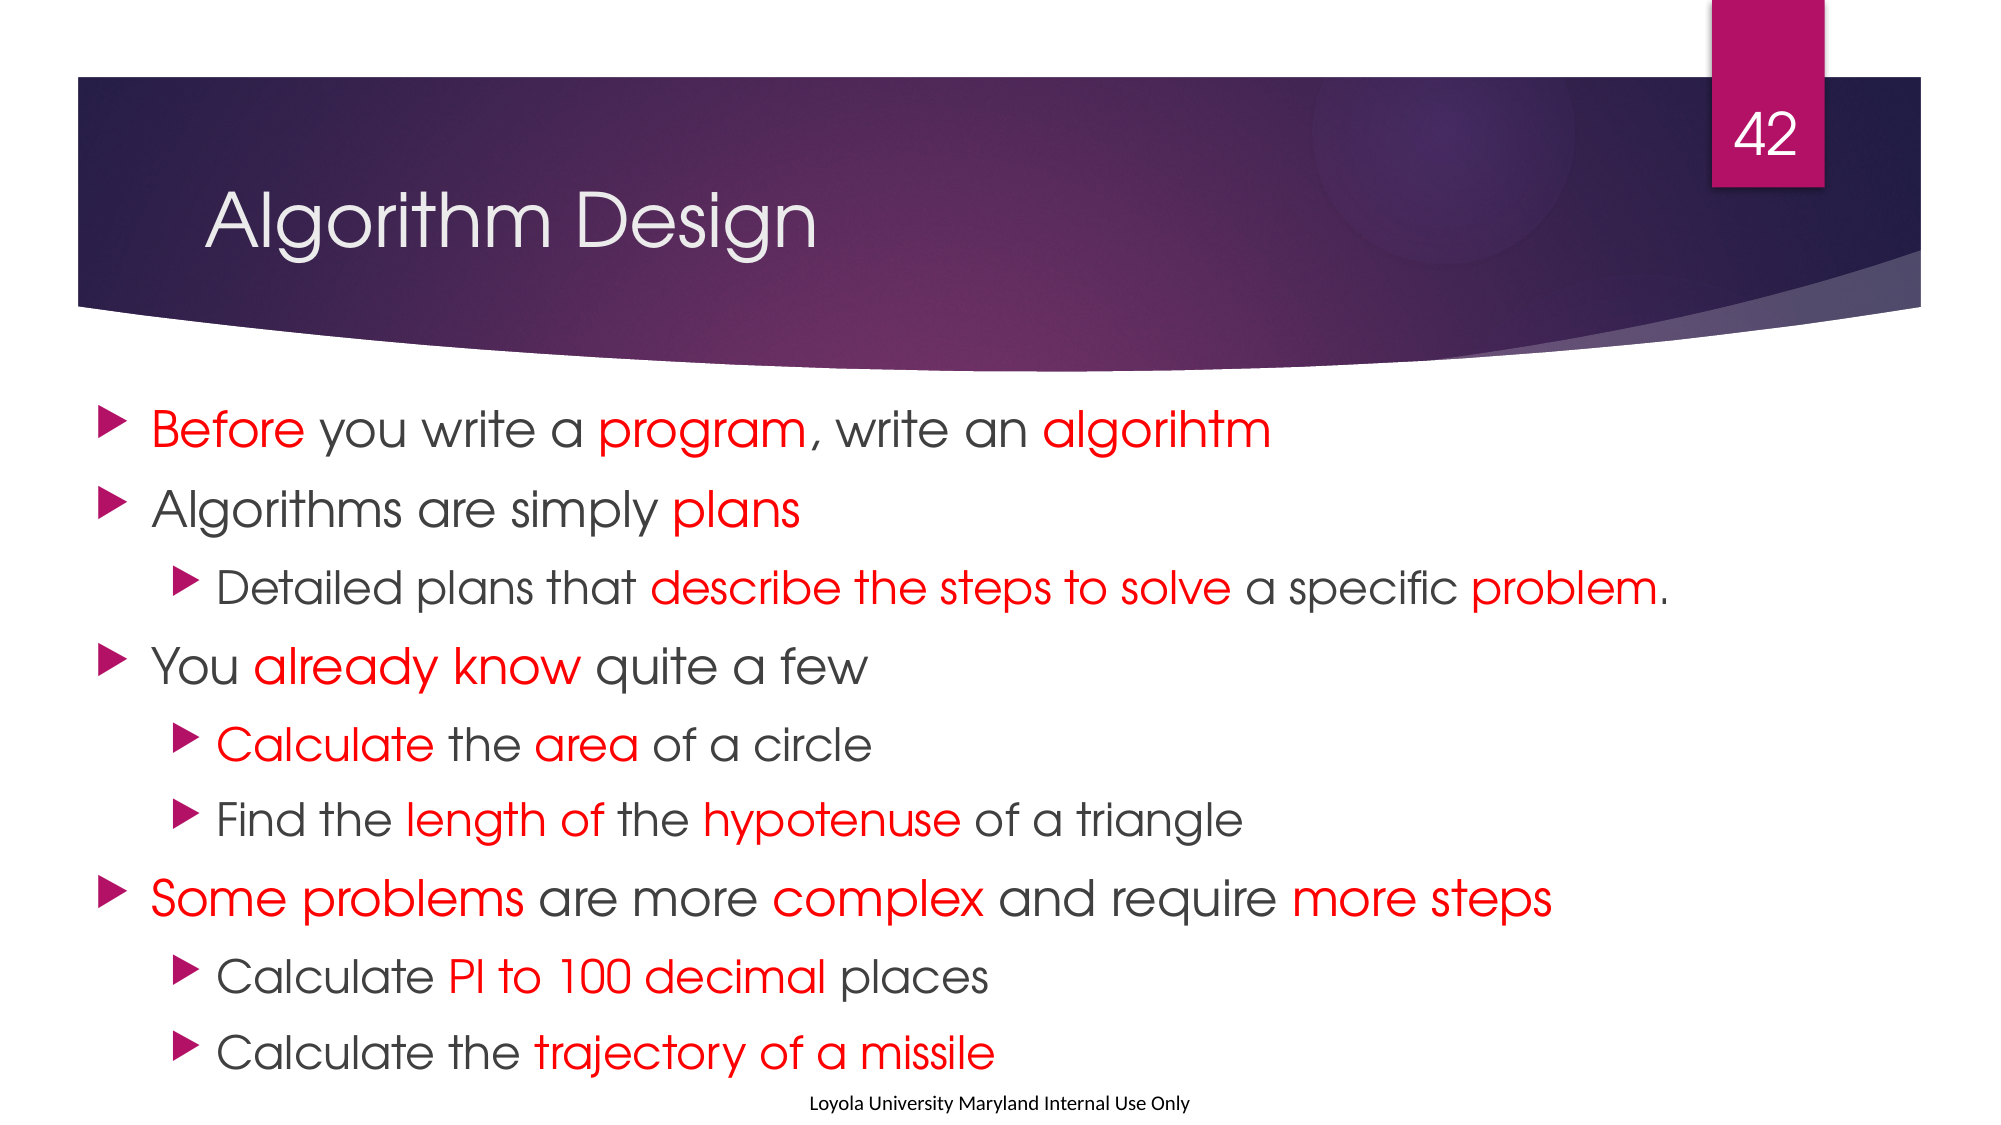

42
# Algorithm Design
Before you write a program, write an algorihtm
Algorithms are simply plans
Detailed plans that describe the steps to solve a specific problem.
You already know quite a few
Calculate the area of a circle
Find the length of the hypotenuse of a triangle
Some problems are more complex and require more steps
Calculate PI to 100 decimal places
Calculate the trajectory of a missile